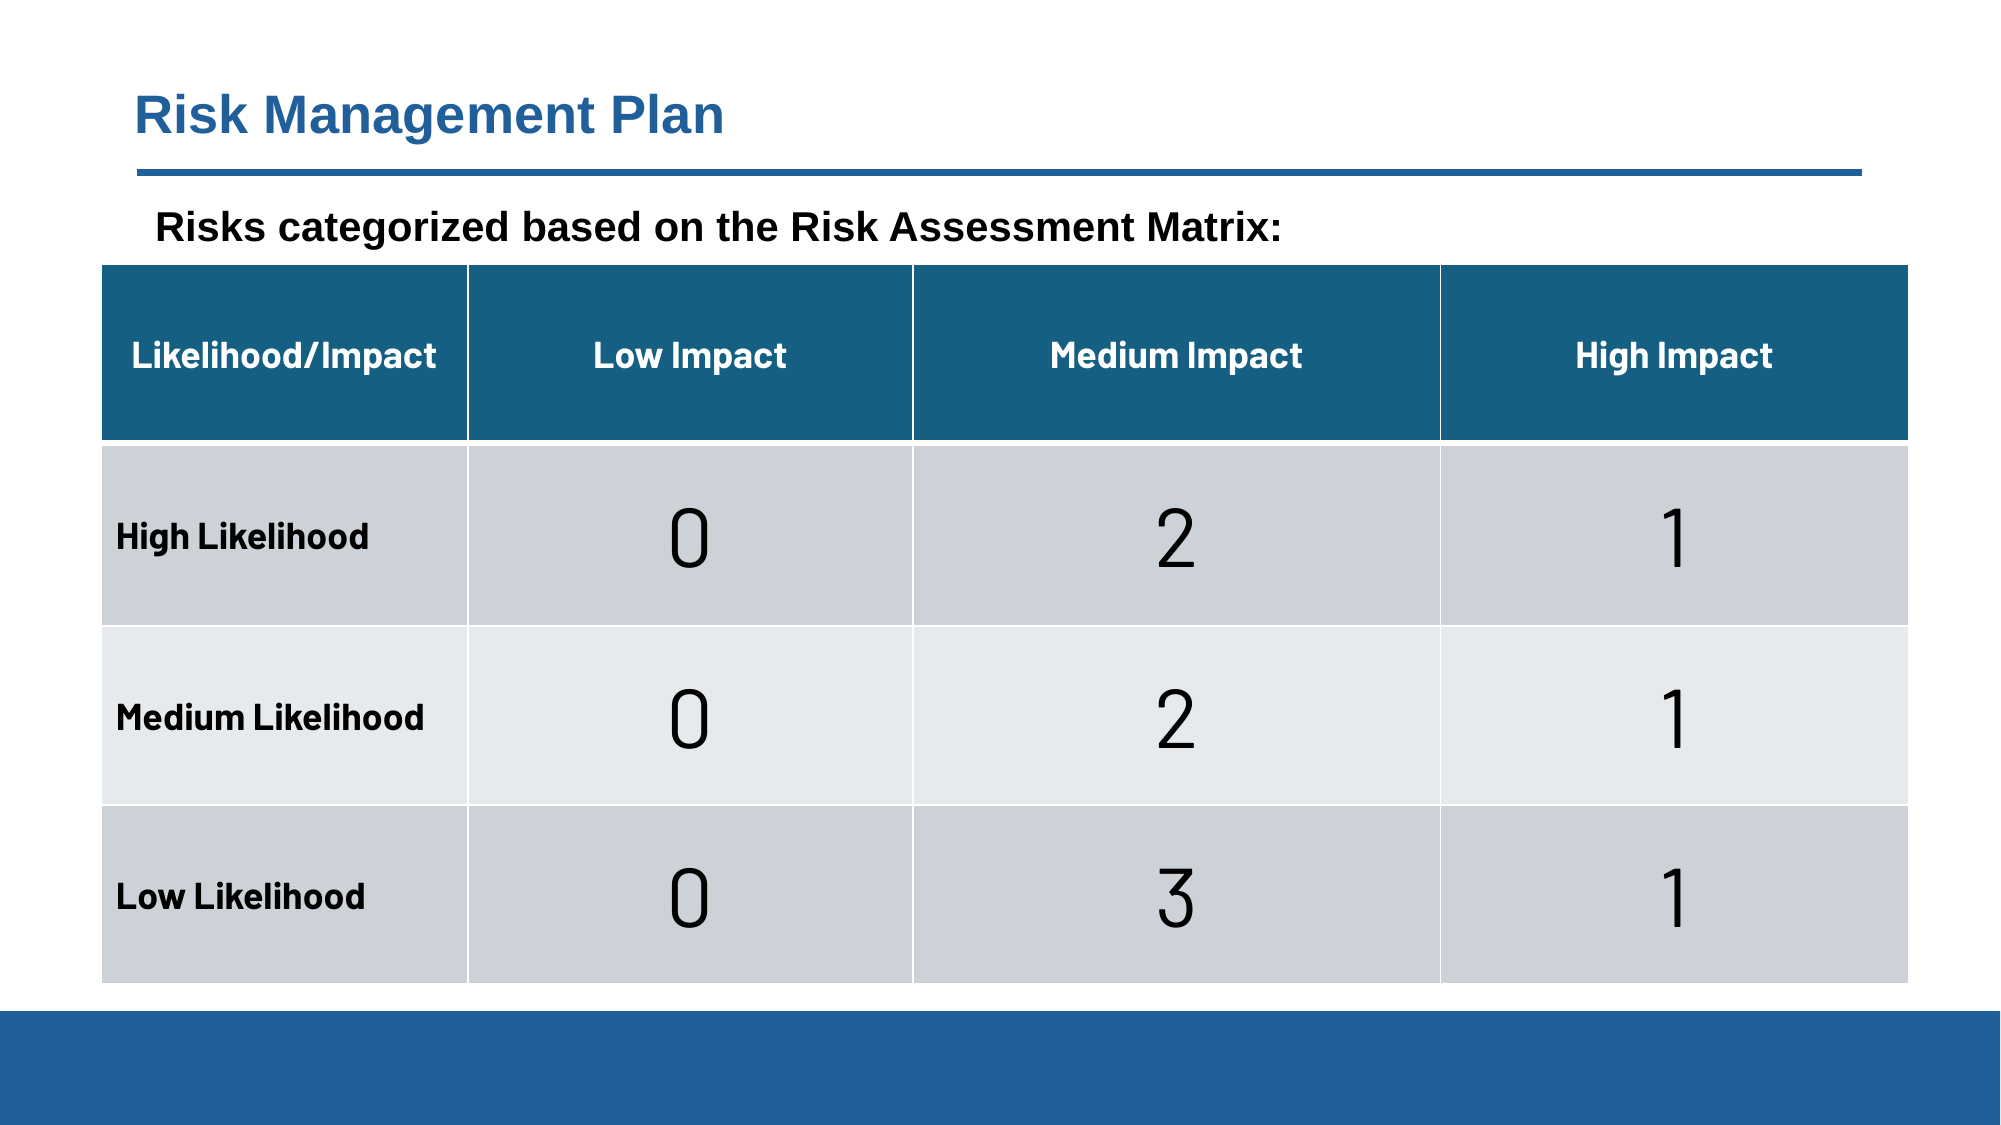

# Risk Management Plan
Risks categorized based on the Risk Assessment Matrix:

| Likelihood/Impact | Low Impact | Medium Impact | High Impact |
| --- | --- | --- | --- |
| High Likelihood | 0 | 2 | 1 |
| Medium Likelihood | 0 | 2 | 1 |
| Low Likelihood | 0 | 3 | 1 |